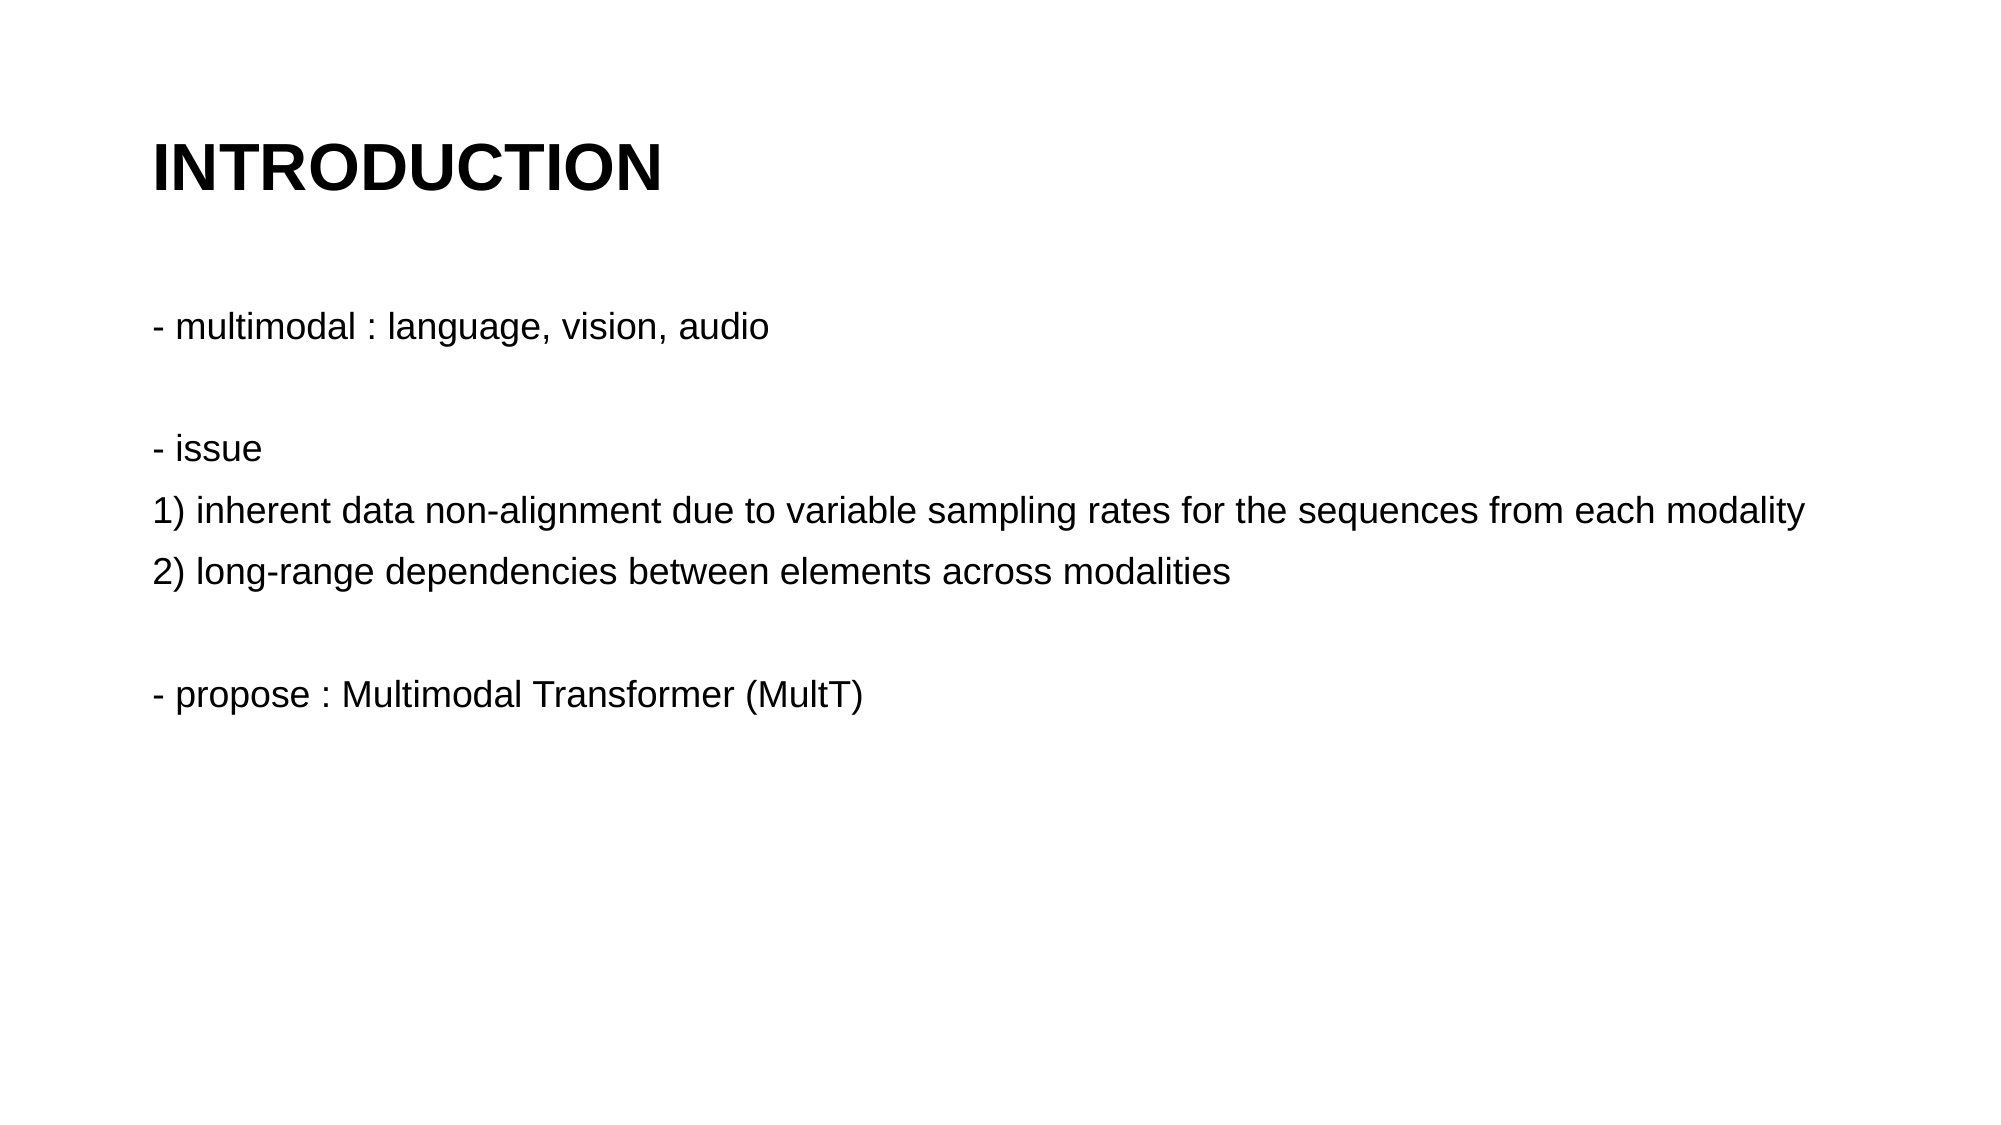

# INTRODUCTION
- multimodal : language, vision, audio

- issue
1) inherent data non-alignment due to variable sampling rates for the sequences from each modality
2) long-range dependencies between elements across modalities

- propose : Multimodal Transformer (MultT)